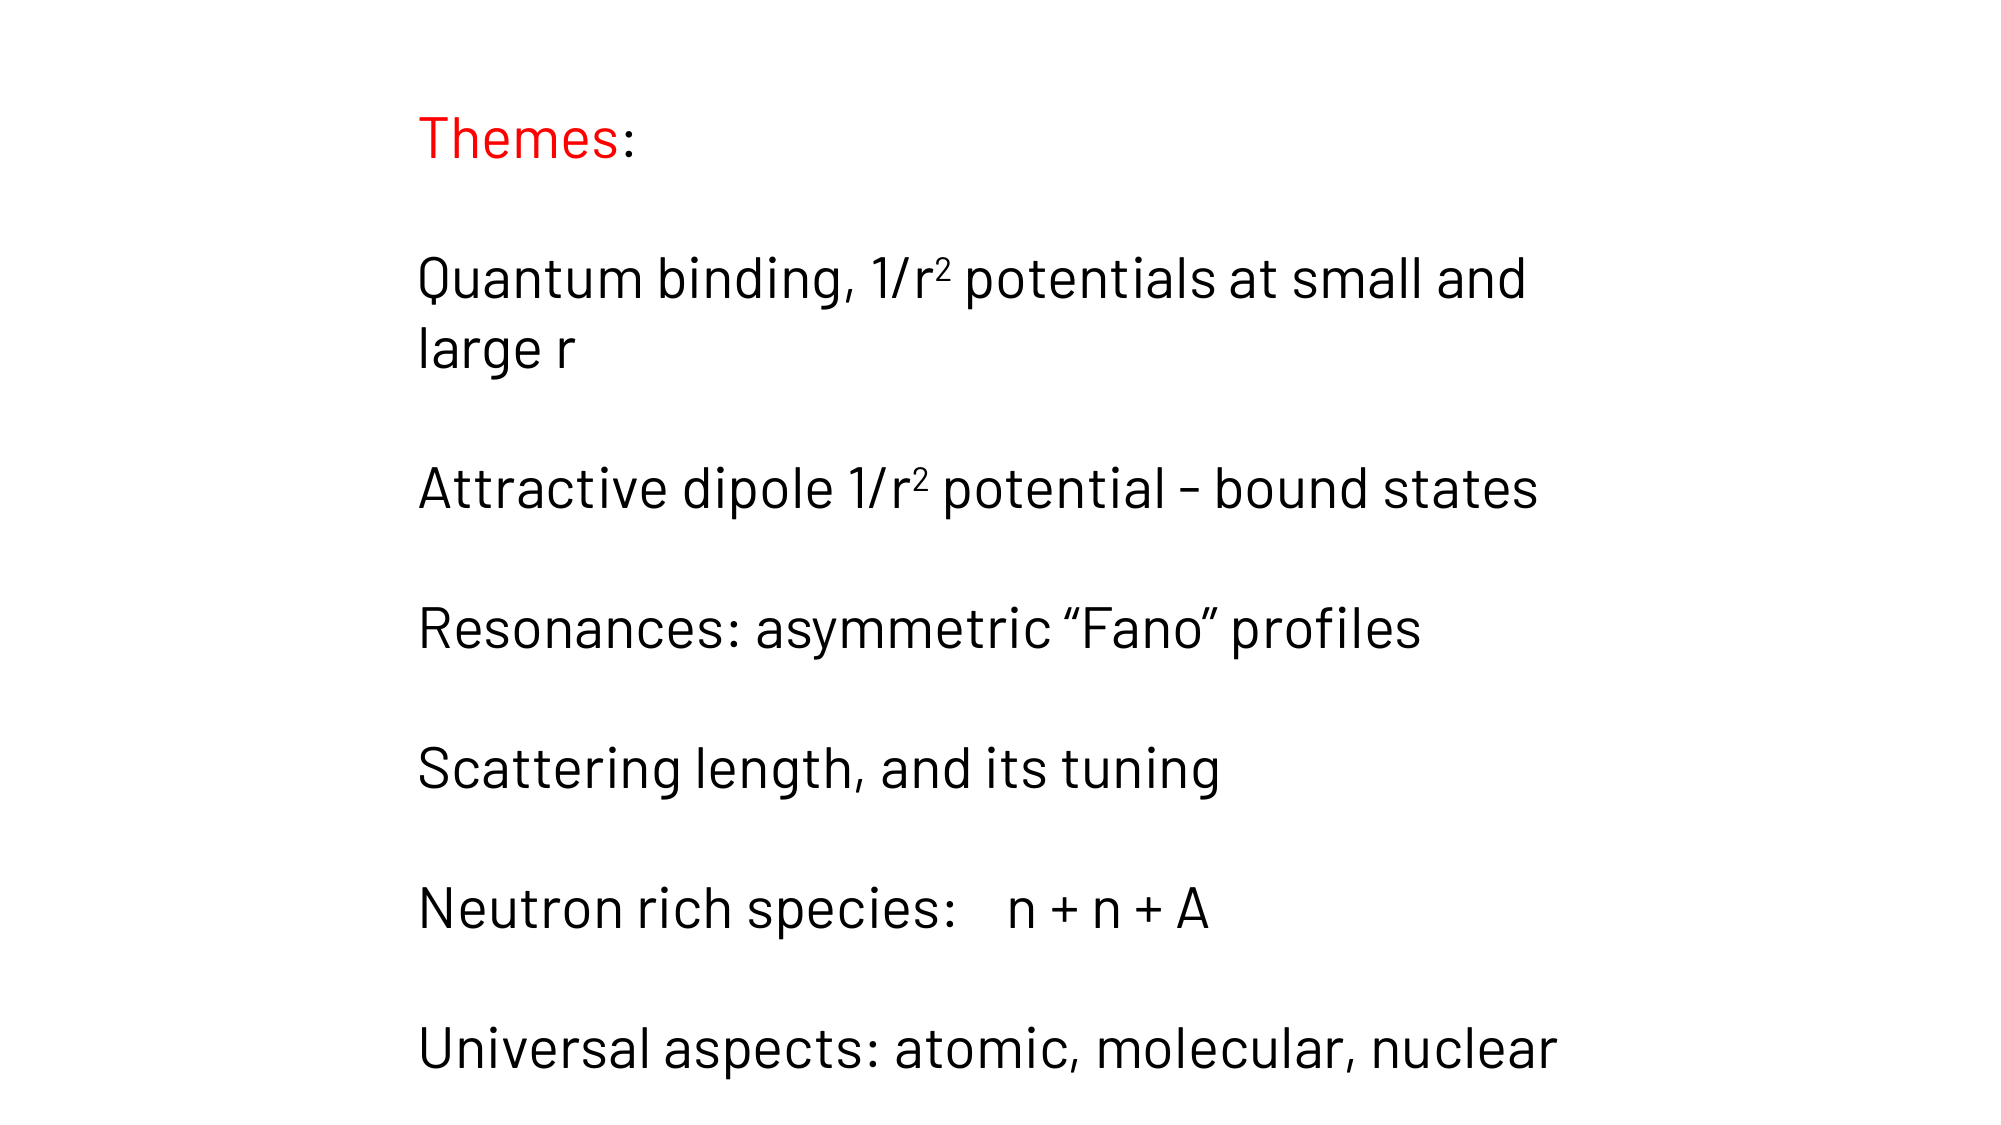

Themes:

Quantum binding, 1/r2 potentials at small and large r

Attractive dipole 1/r2 potential - bound states

Resonances: asymmetric “Fano” profiles

Scattering length, and its tuning

Neutron rich species:    n + n + A

Universal aspects: atomic, molecular, nuclear